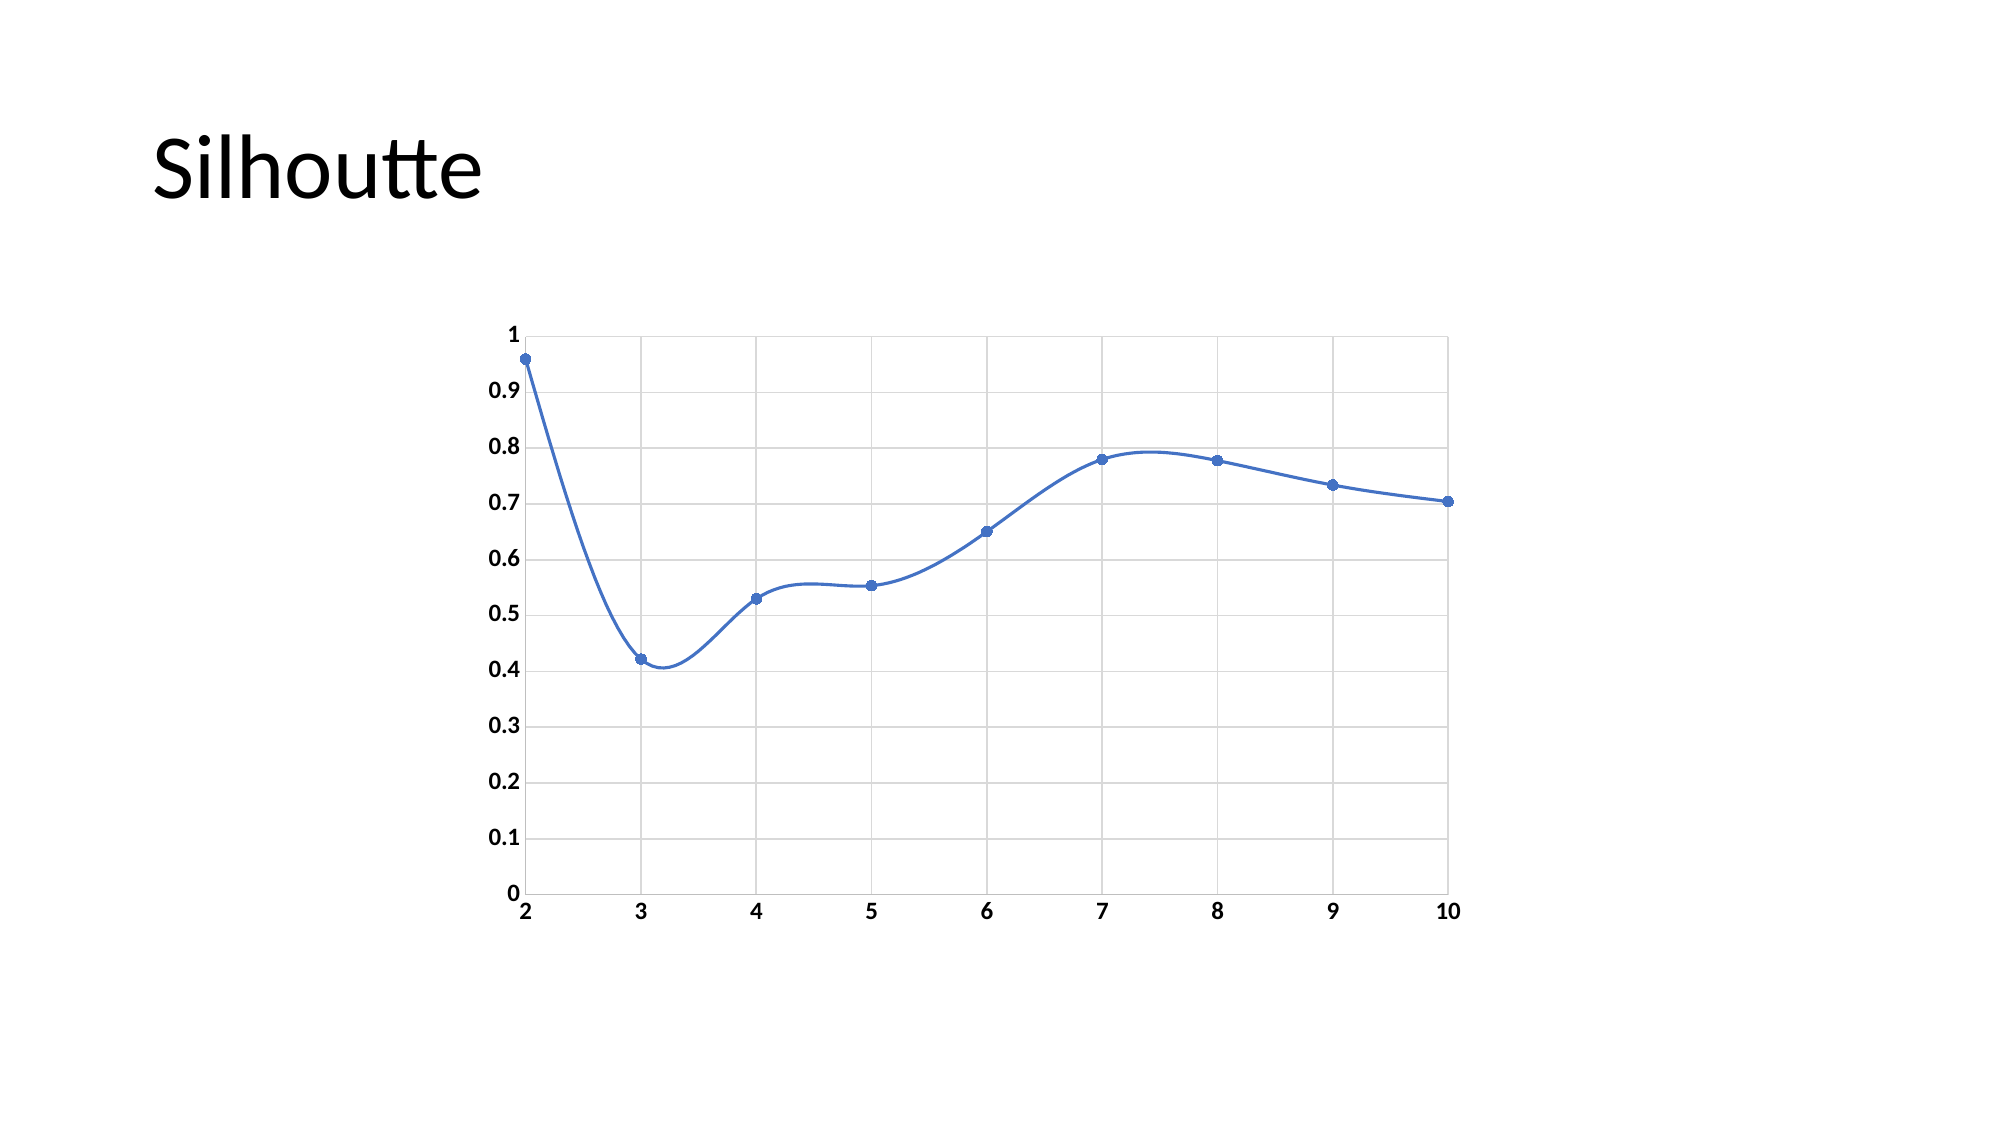

# Silhoutte

### Chart

| Category |  |
|---|---|